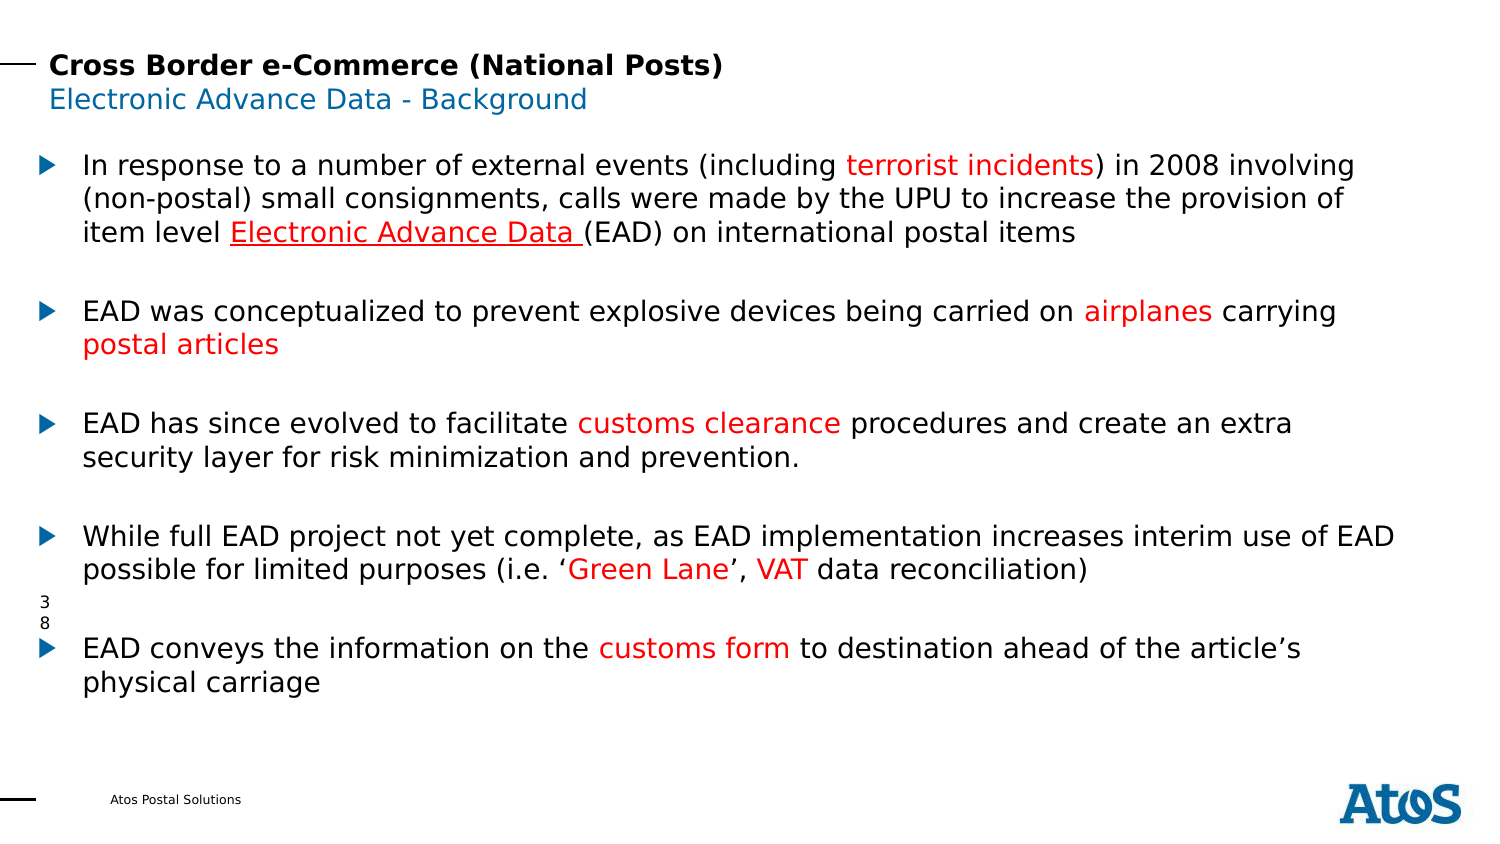

# Cross Border e-Commerce (National Posts) Electronic Advance Data - Background
In response to a number of external events (including terrorist incidents) in 2008 involving (non-postal) small consignments, calls were made by the UPU to increase the provision of item level Electronic Advance Data (EAD) on international postal items

EAD was conceptualized to prevent explosive devices being carried on airplanes carrying postal articles

EAD has since evolved to facilitate customs clearance procedures and create an extra security layer for risk minimization and prevention.

While full EAD project not yet complete, as EAD implementation increases interim use of EAD possible for limited purposes (i.e. ‘Green Lane’, VAT data reconciliation)

EAD conveys the information on the customs form to destination ahead of the article’s physical carriage

38